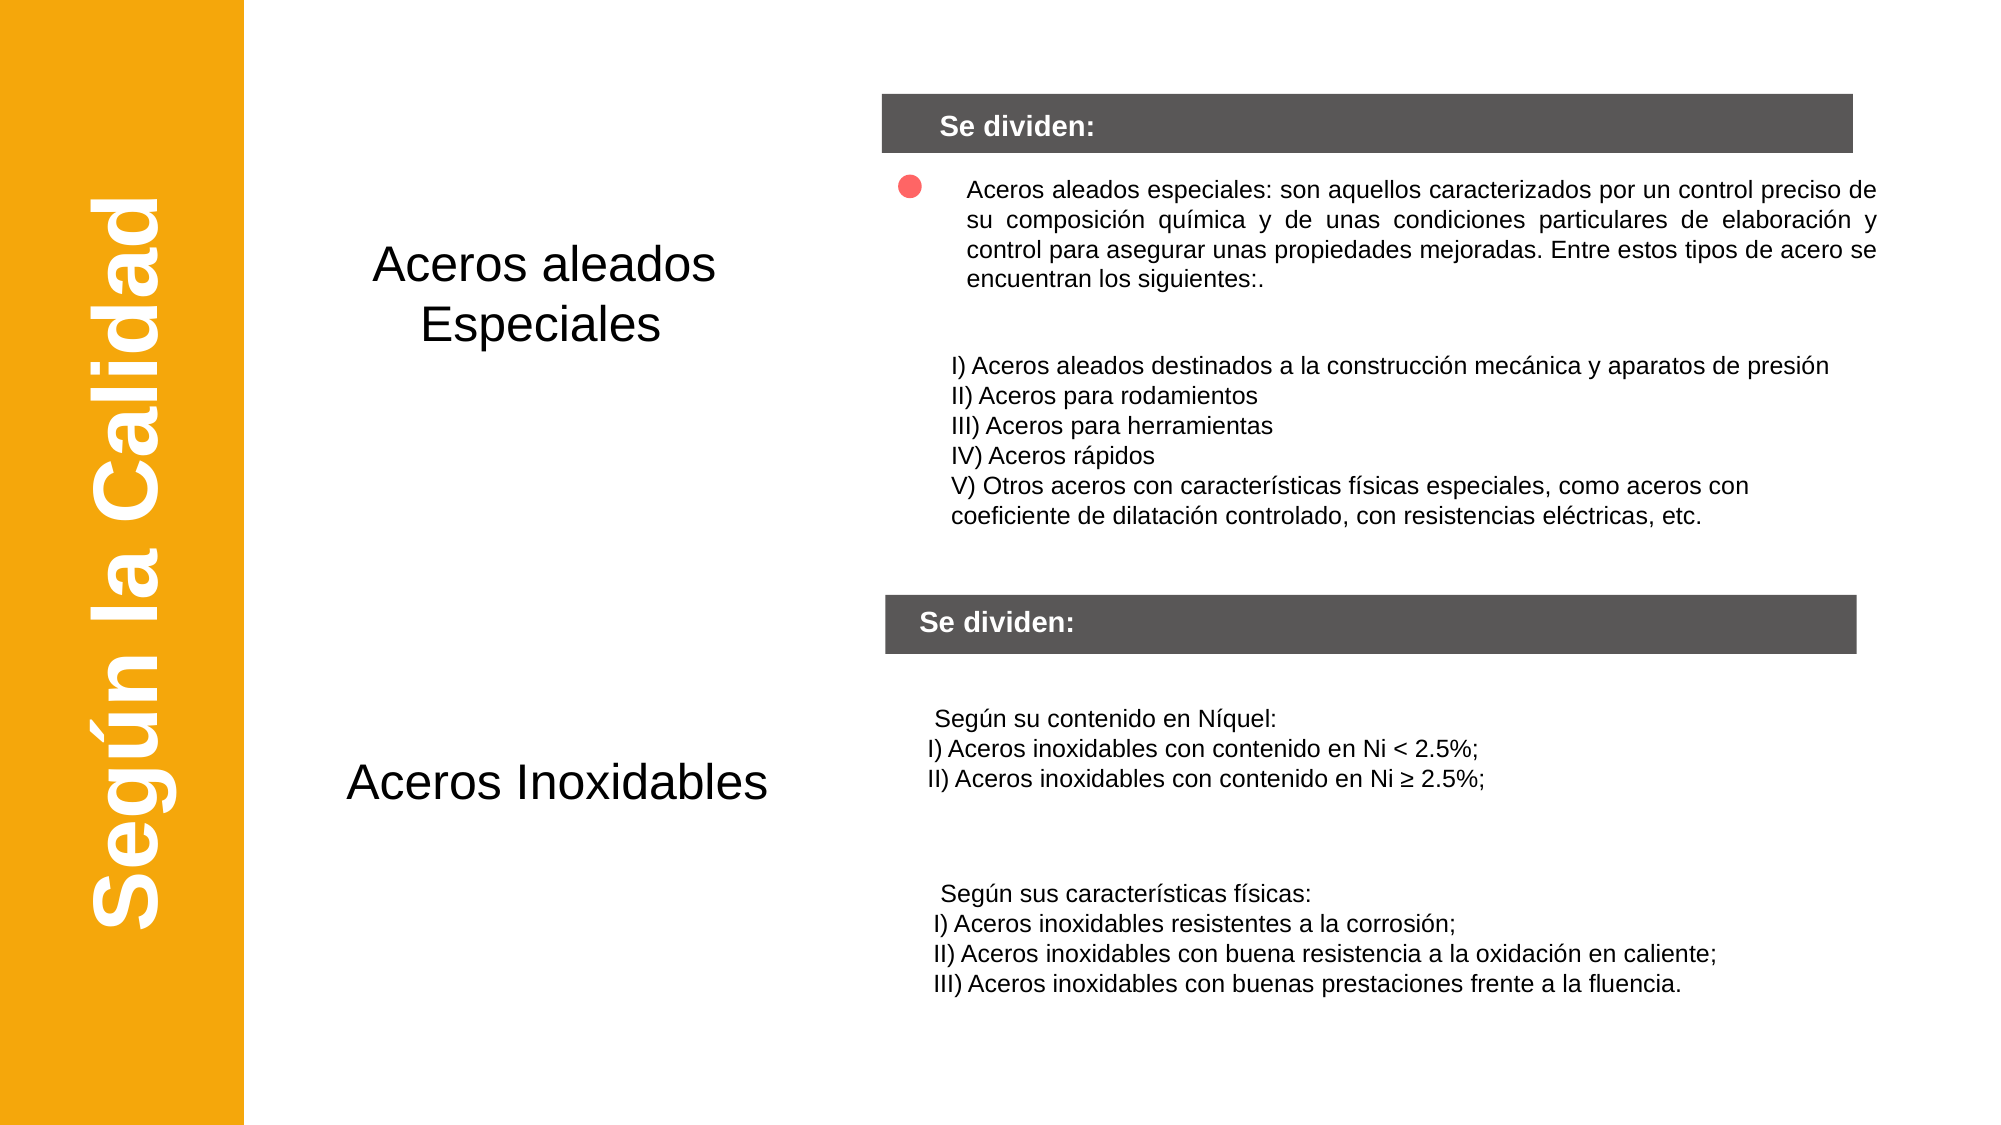

Se dividen:
Aceros aleados especiales: son aquellos caracterizados por un control preciso de su composición química y de unas condiciones particulares de elaboración y control para asegurar unas propiedades mejoradas. Entre estos tipos de acero se encuentran los siguientes:.

Aceros aleados Especiales
I) Aceros aleados destinados a la construcción mecánica y aparatos de presión
II) Aceros para rodamientos
III) Aceros para herramientas
IV) Aceros rápidos
V) Otros aceros con características físicas especiales, como aceros con coeficiente de dilatación controlado, con resistencias eléctricas, etc.
Según la Calidad

Se dividen:
 Según su contenido en Níquel:
I) Aceros inoxidables con contenido en Ni < 2.5%;
II) Aceros inoxidables con contenido en Ni ≥ 2.5%;
Aceros Inoxidables
 Según sus características físicas:
I) Aceros inoxidables resistentes a la corrosión;
II) Aceros inoxidables con buena resistencia a la oxidación en caliente;
III) Aceros inoxidables con buenas prestaciones frente a la fluencia.